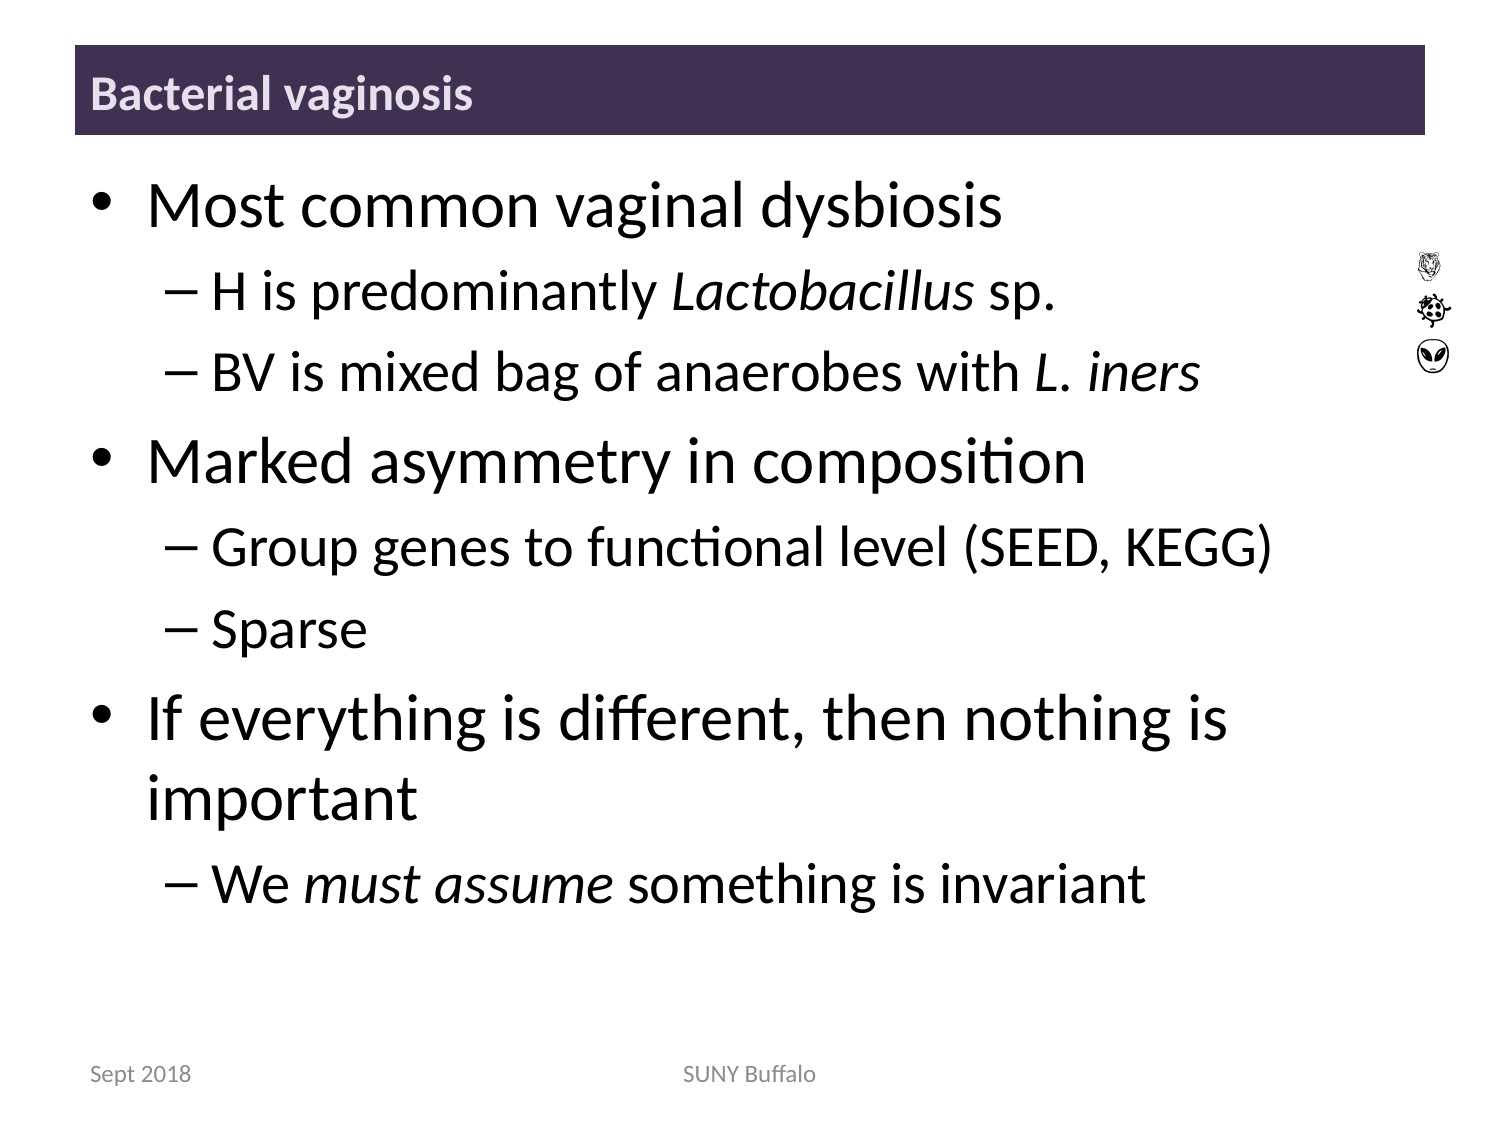

# Bacterial vaginosis
Most common vaginal dysbiosis
H is predominantly Lactobacillus sp.
BV is mixed bag of anaerobes with L. iners
Marked asymmetry in composition
Group genes to functional level (SEED, KEGG)
Sparse
If everything is different, then nothing is important
We must assume something is invariant
🐯
🐞
👽
Sept 2018
SUNY Buffalo